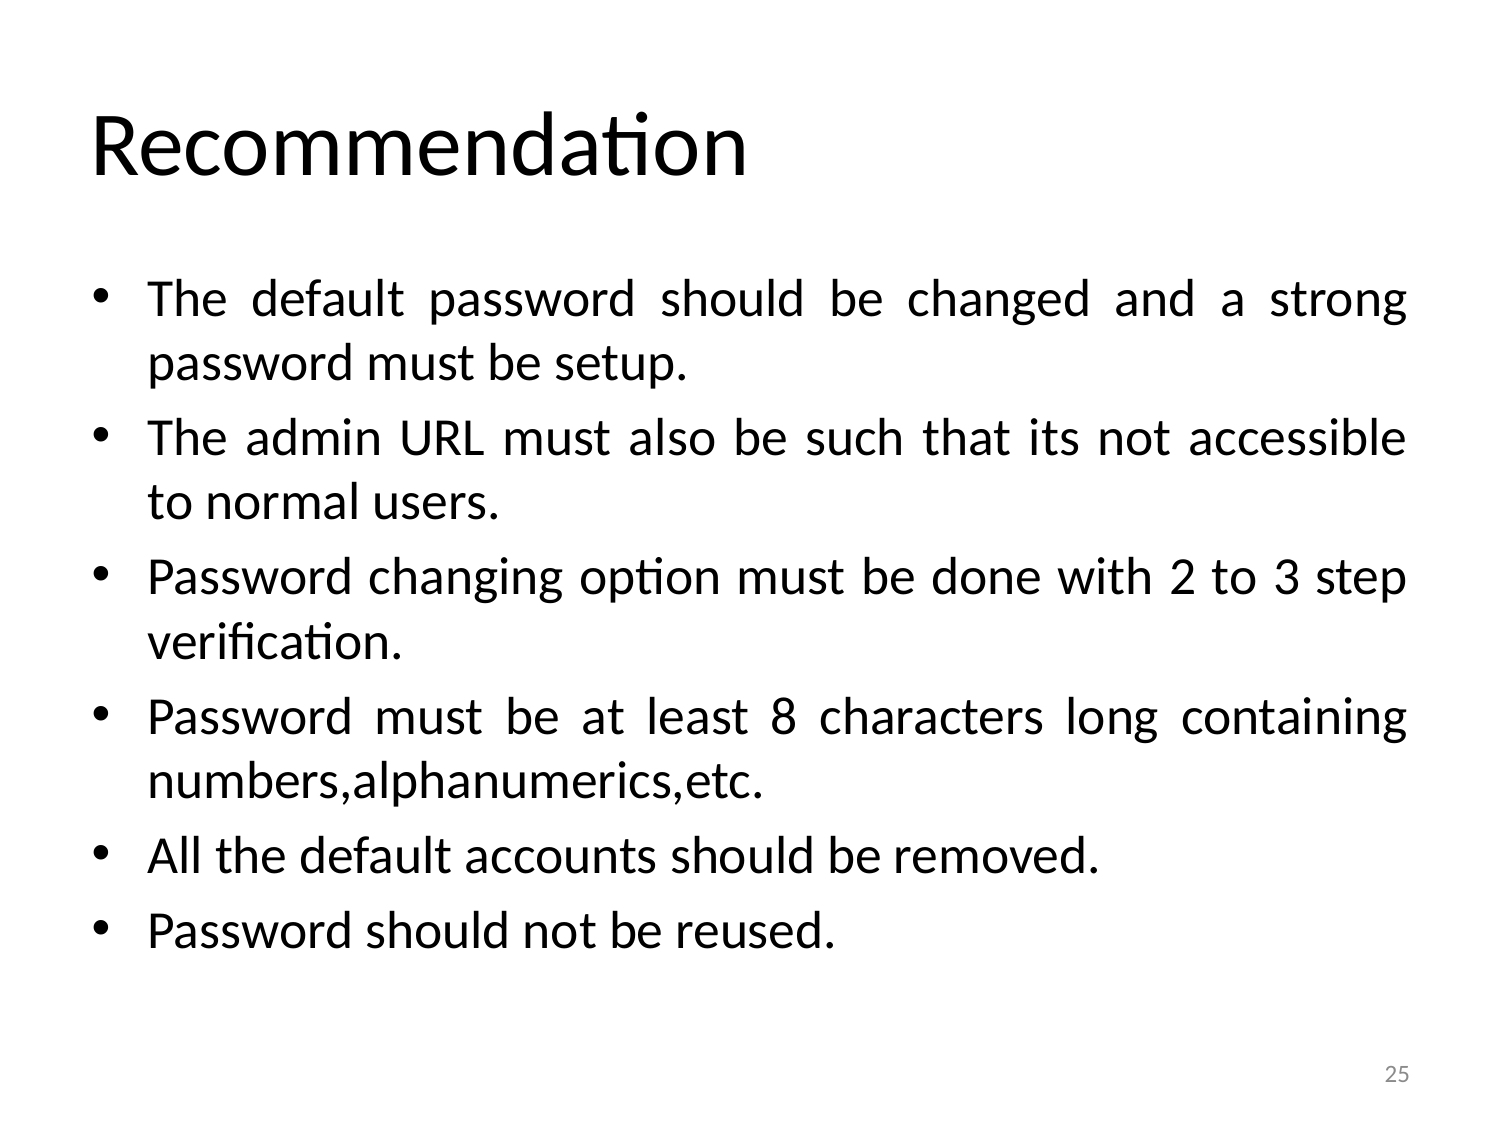

# Recommendation
The default password should be changed and a strong password must be setup.
The admin URL must also be such that its not accessible to normal users.
Password changing option must be done with 2 to 3 step verification.
Password must be at least 8 characters long containing numbers,alphanumerics,etc.
All the default accounts should be removed.
Password should not be reused.
25